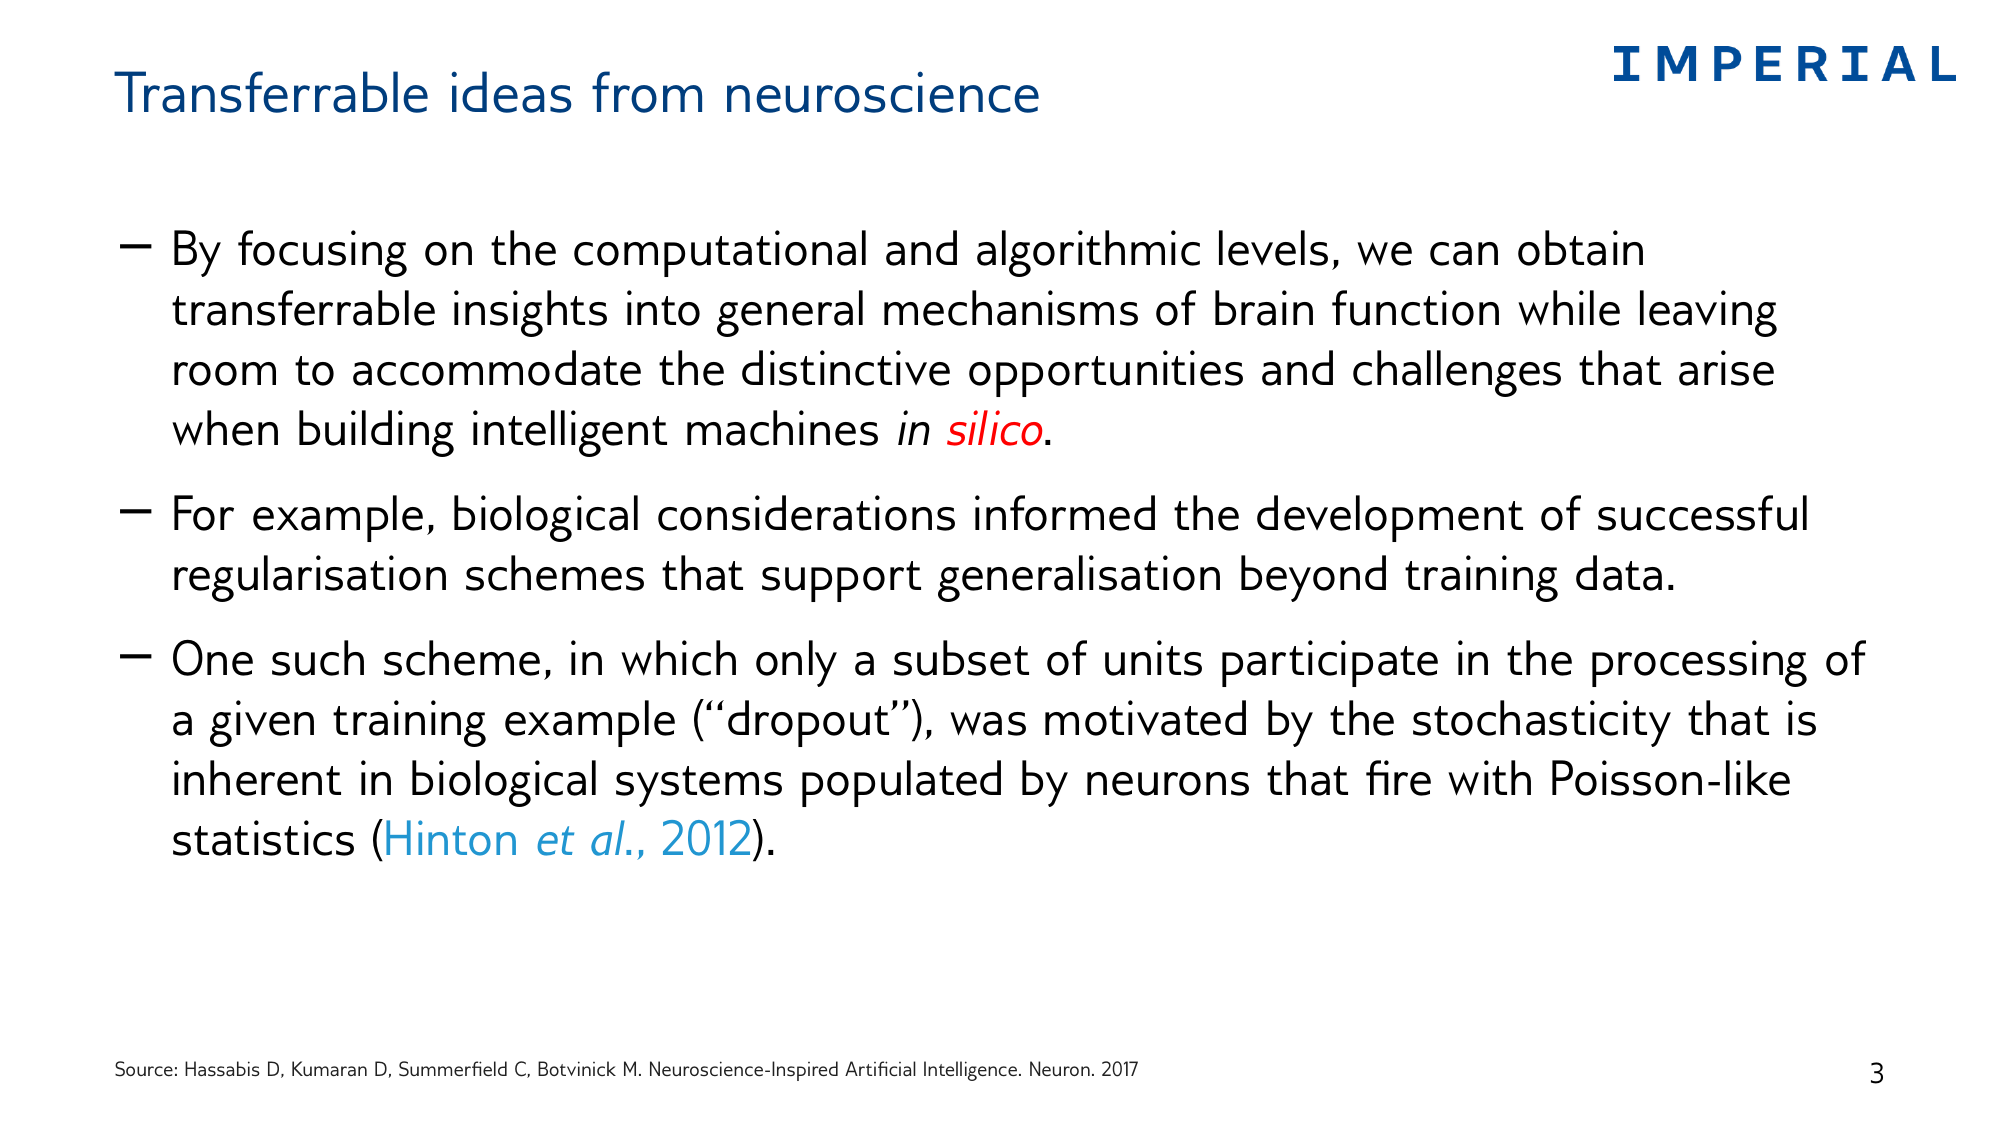

# Transferrable ideas from neuroscience
By focusing on the computational and algorithmic levels, we can obtain transferrable insights into general mechanisms of brain function while leaving room to accommodate the distinctive opportunities and challenges that arise when building intelligent machines in silico.
For example, biological considerations informed the development of successful regularisation schemes that support generalisation beyond training data.
One such scheme, in which only a subset of units participate in the processing of a given training example (‘‘dropout’’), was motivated by the stochasticity that is inherent in biological systems populated by neurons that fire with Poisson-like statistics (Hinton et al., 2012).

3
Source: Hassabis D, Kumaran D, Summerfield C, Botvinick M. Neuroscience-Inspired Artificial Intelligence. Neuron. 2017